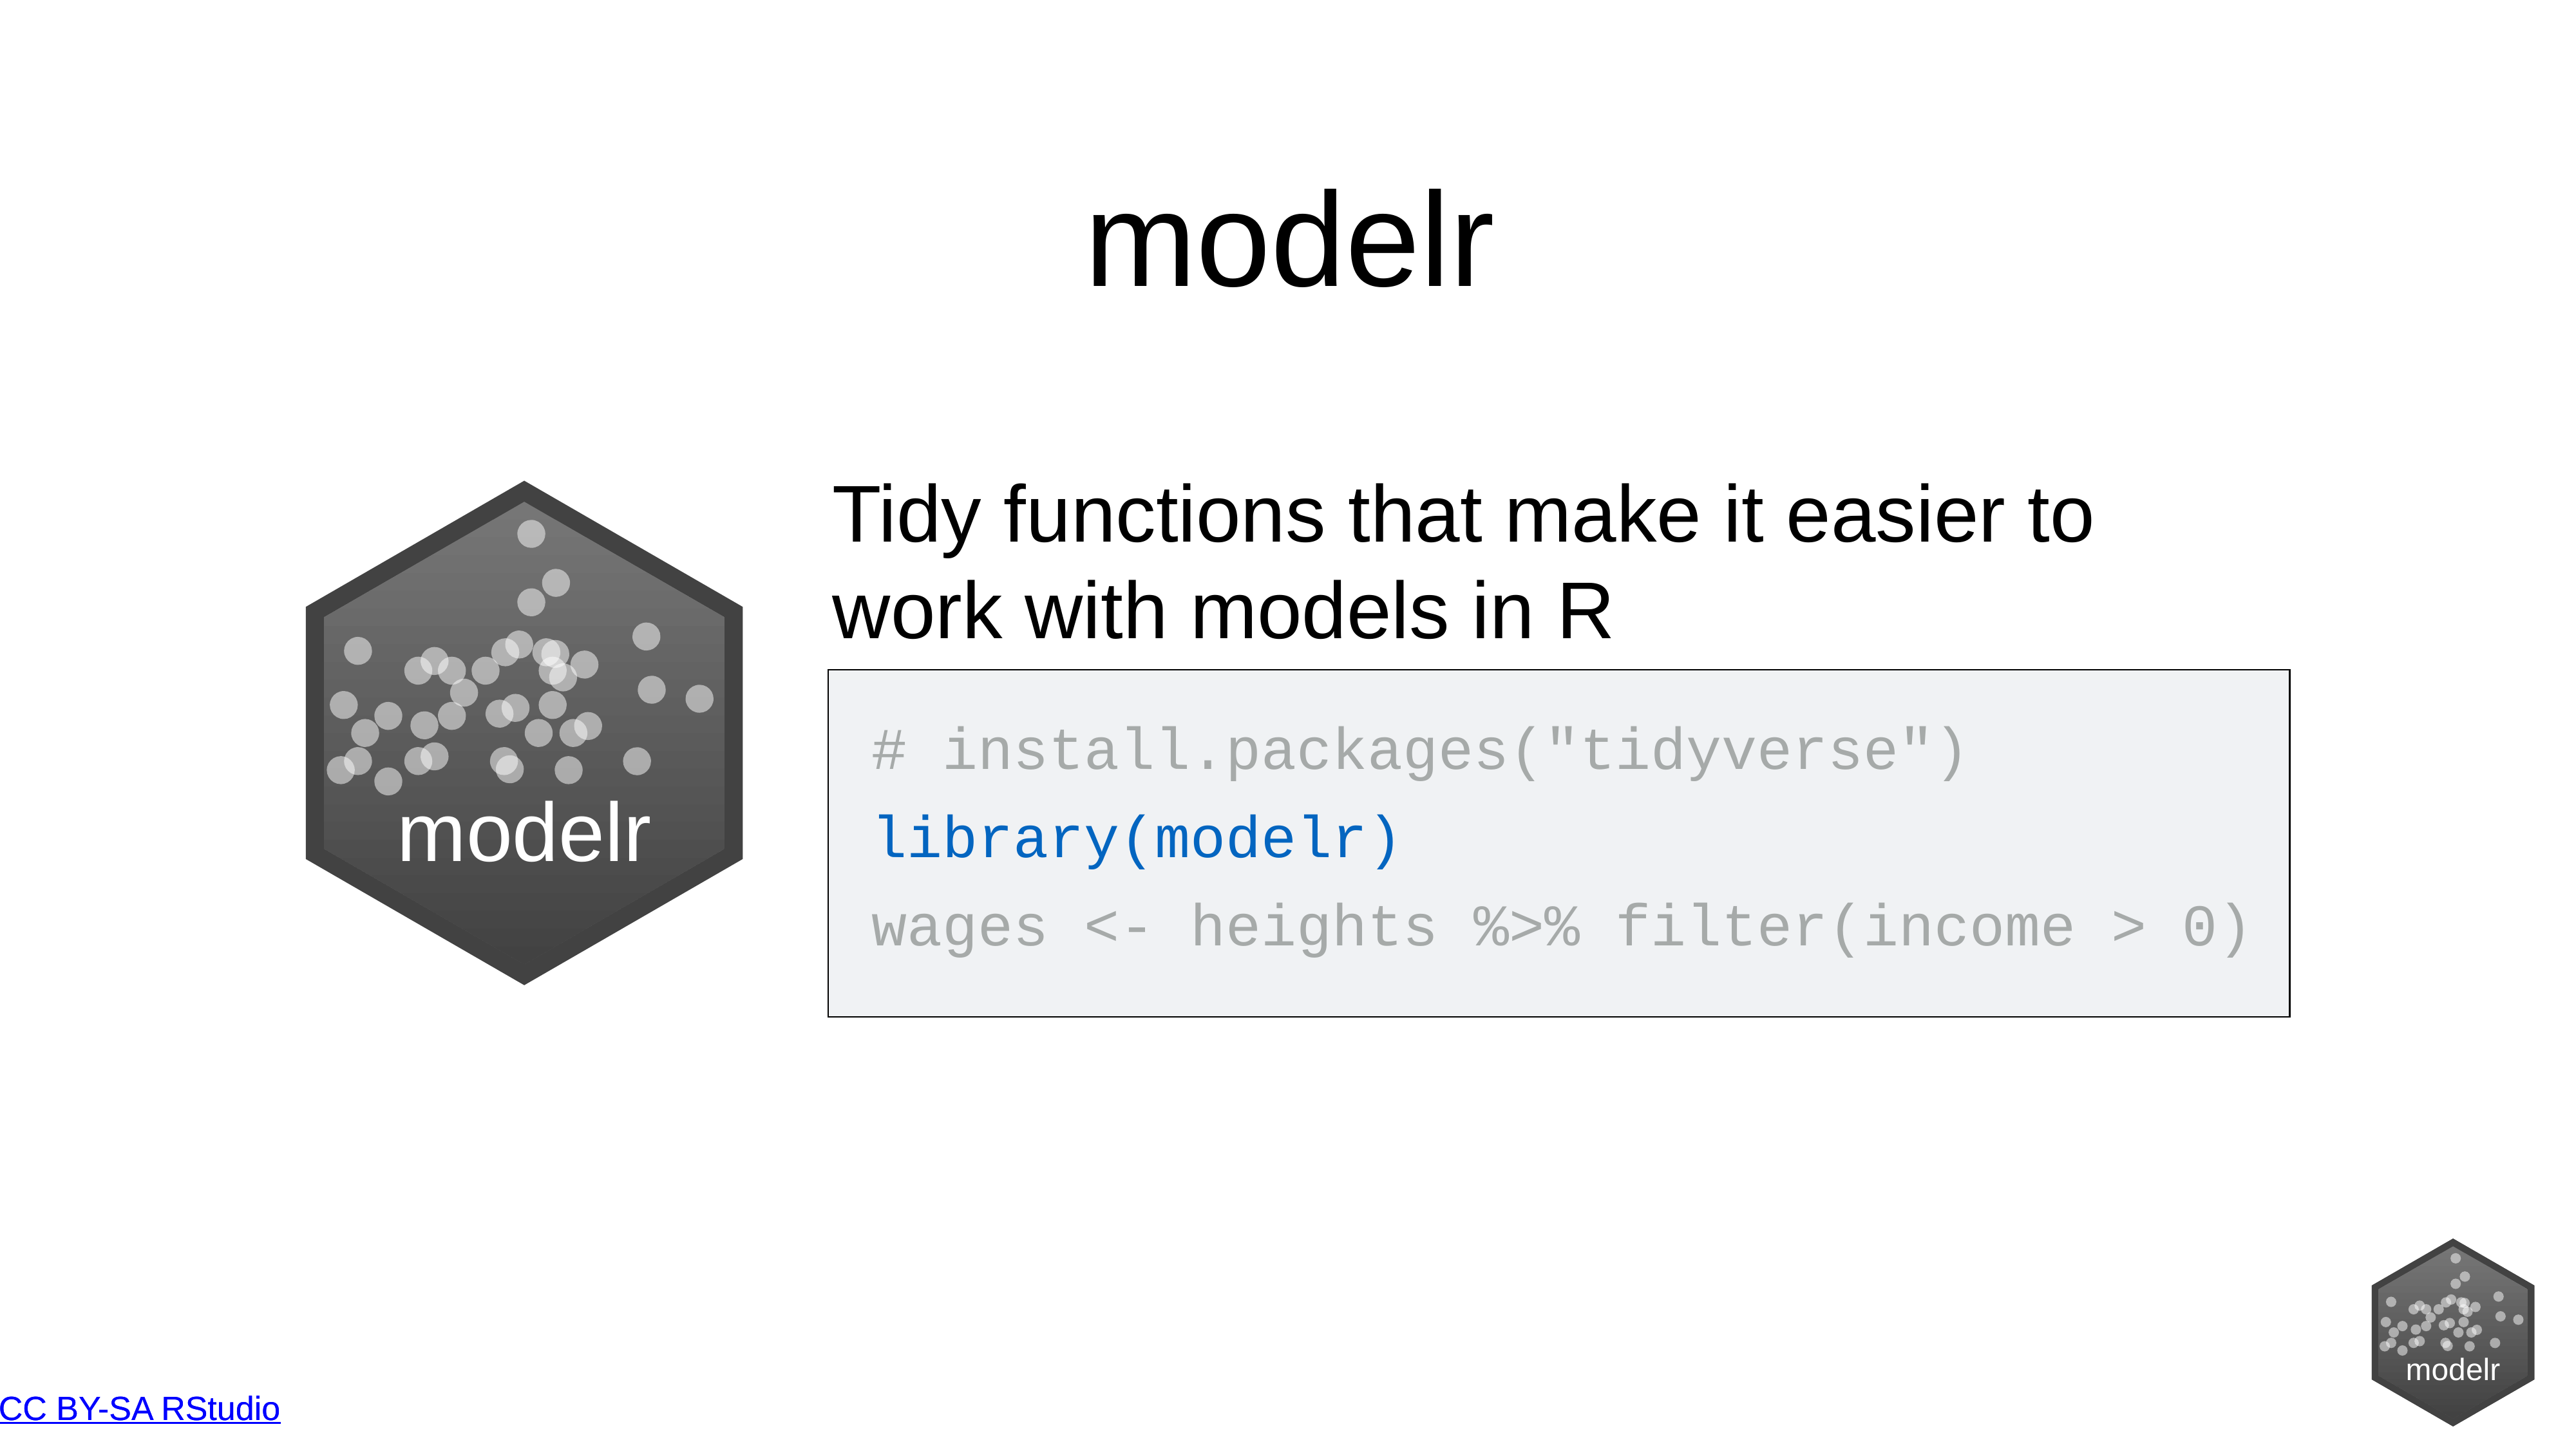

modelr
Tidy functions that make it easier to work with models in R

modelr

# install.packages("tidyverse")
library(modelr)
wages <- heights %>% filter(income > 0)

modelr
CC BY-SA RStudio